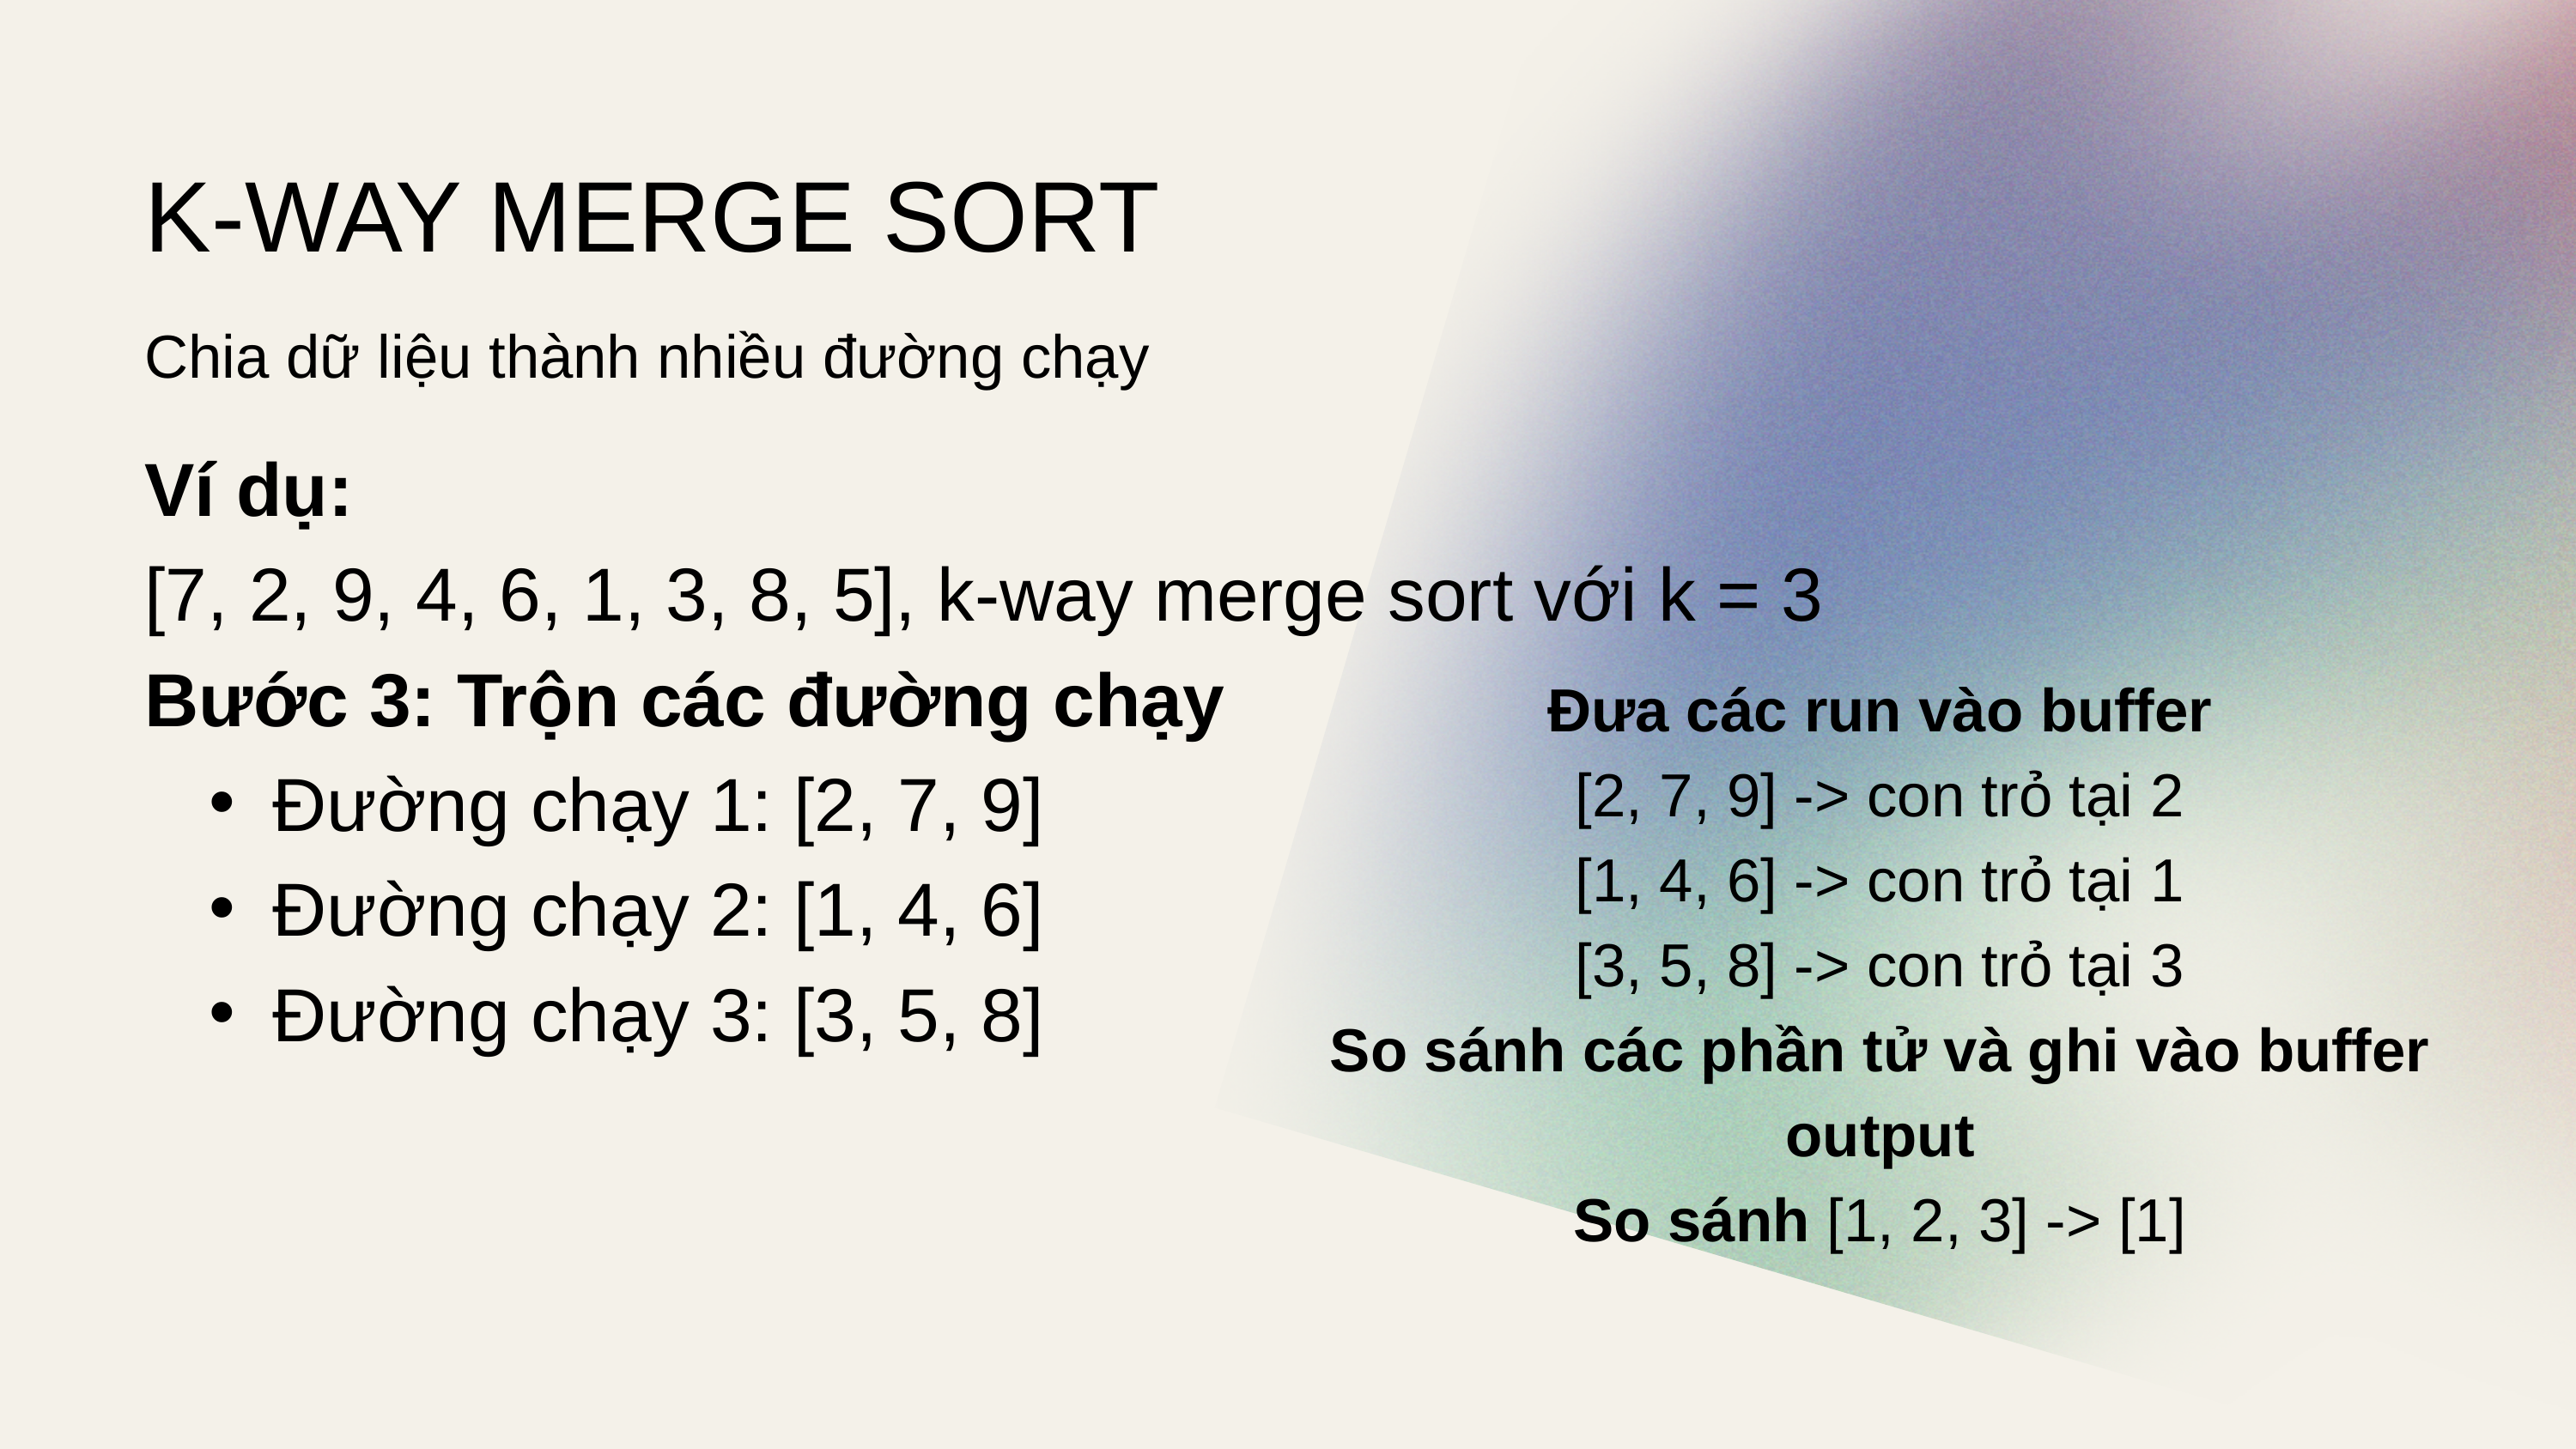

K-WAY MERGE SORT
Chia dữ liệu thành nhiều đường chạy
Ví dụ:
[7, 2, 9, 4, 6, 1, 3, 8, 5], k-way merge sort với k = 3
Bước 3: Trộn các đường chạy
Đường chạy 1: [2, 7, 9]
Đường chạy 2: [1, 4, 6]
Đường chạy 3: [3, 5, 8]

Đưa các run vào buffer
[2, 7, 9] -> con trỏ tại 2
[1, 4, 6] -> con trỏ tại 1
[3, 5, 8] -> con trỏ tại 3
So sánh các phần tử và ghi vào buffer output
So sánh [1, 2, 3] -> [1]